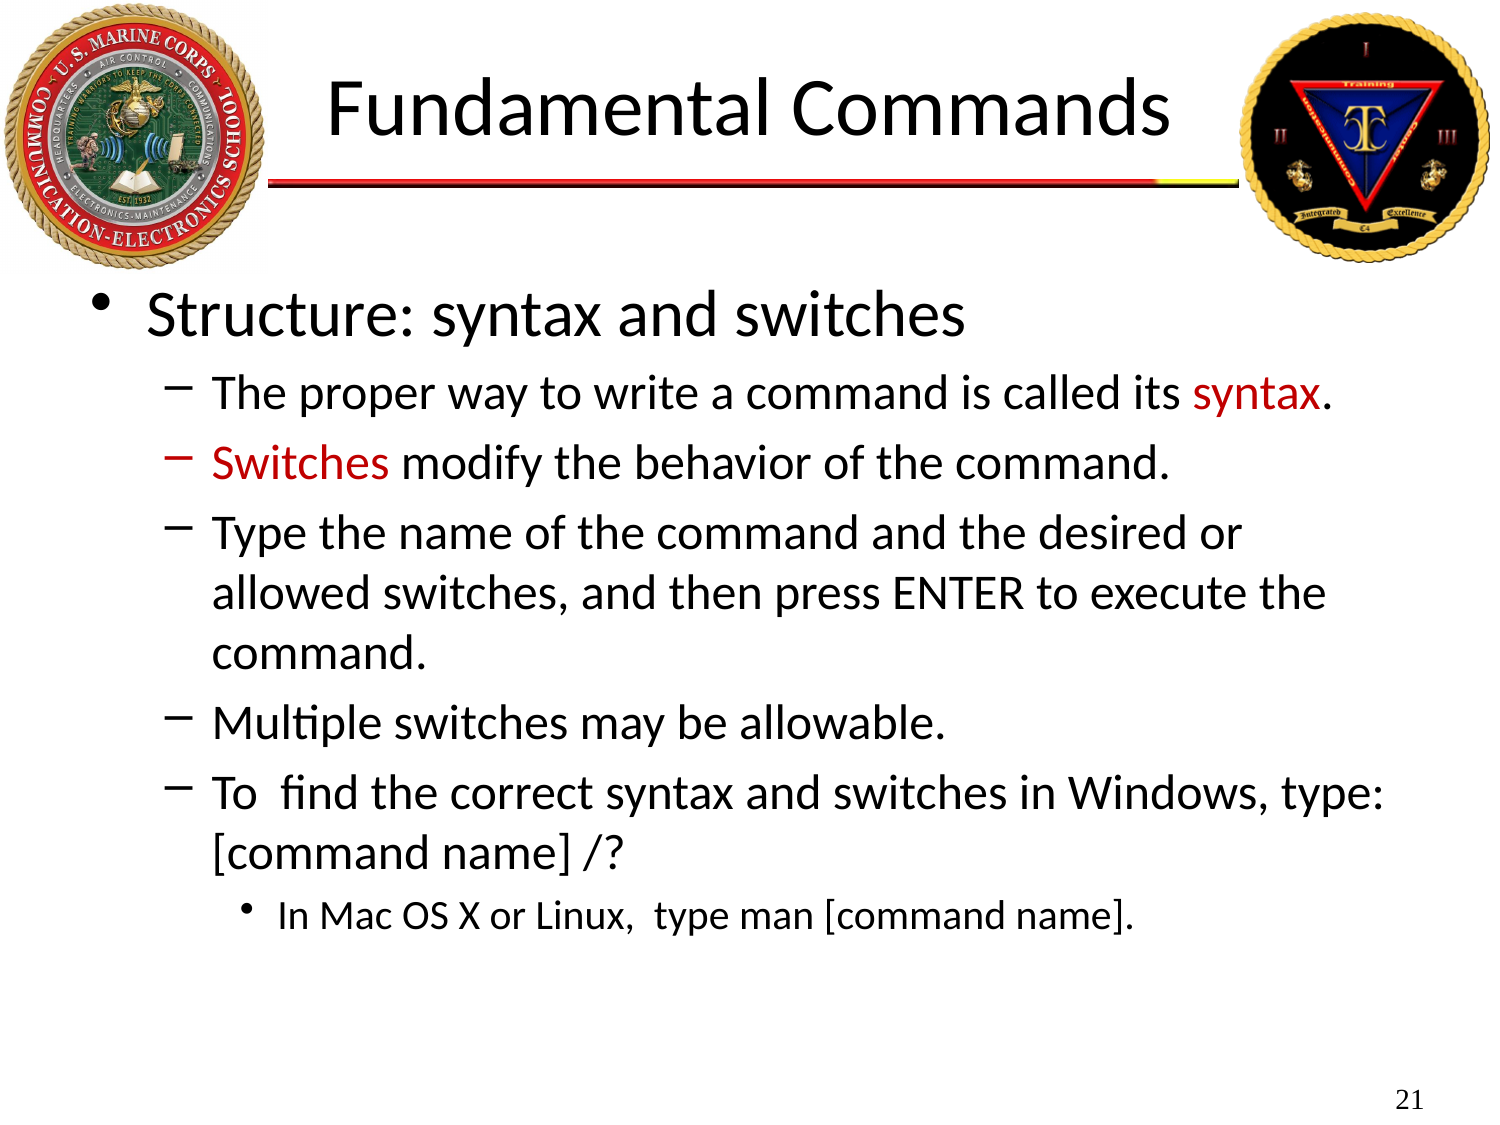

# Fundamental Commands
Structure: syntax and switches
The proper way to write a command is called its syntax.
Switches modify the behavior of the command.
Type the name of the command and the desired or allowed switches, and then press ENTER to execute the command.
Multiple switches may be allowable.
To  find the correct syntax and switches in Windows, type: [command name] /?
In Mac OS X or Linux,  type man [command name].